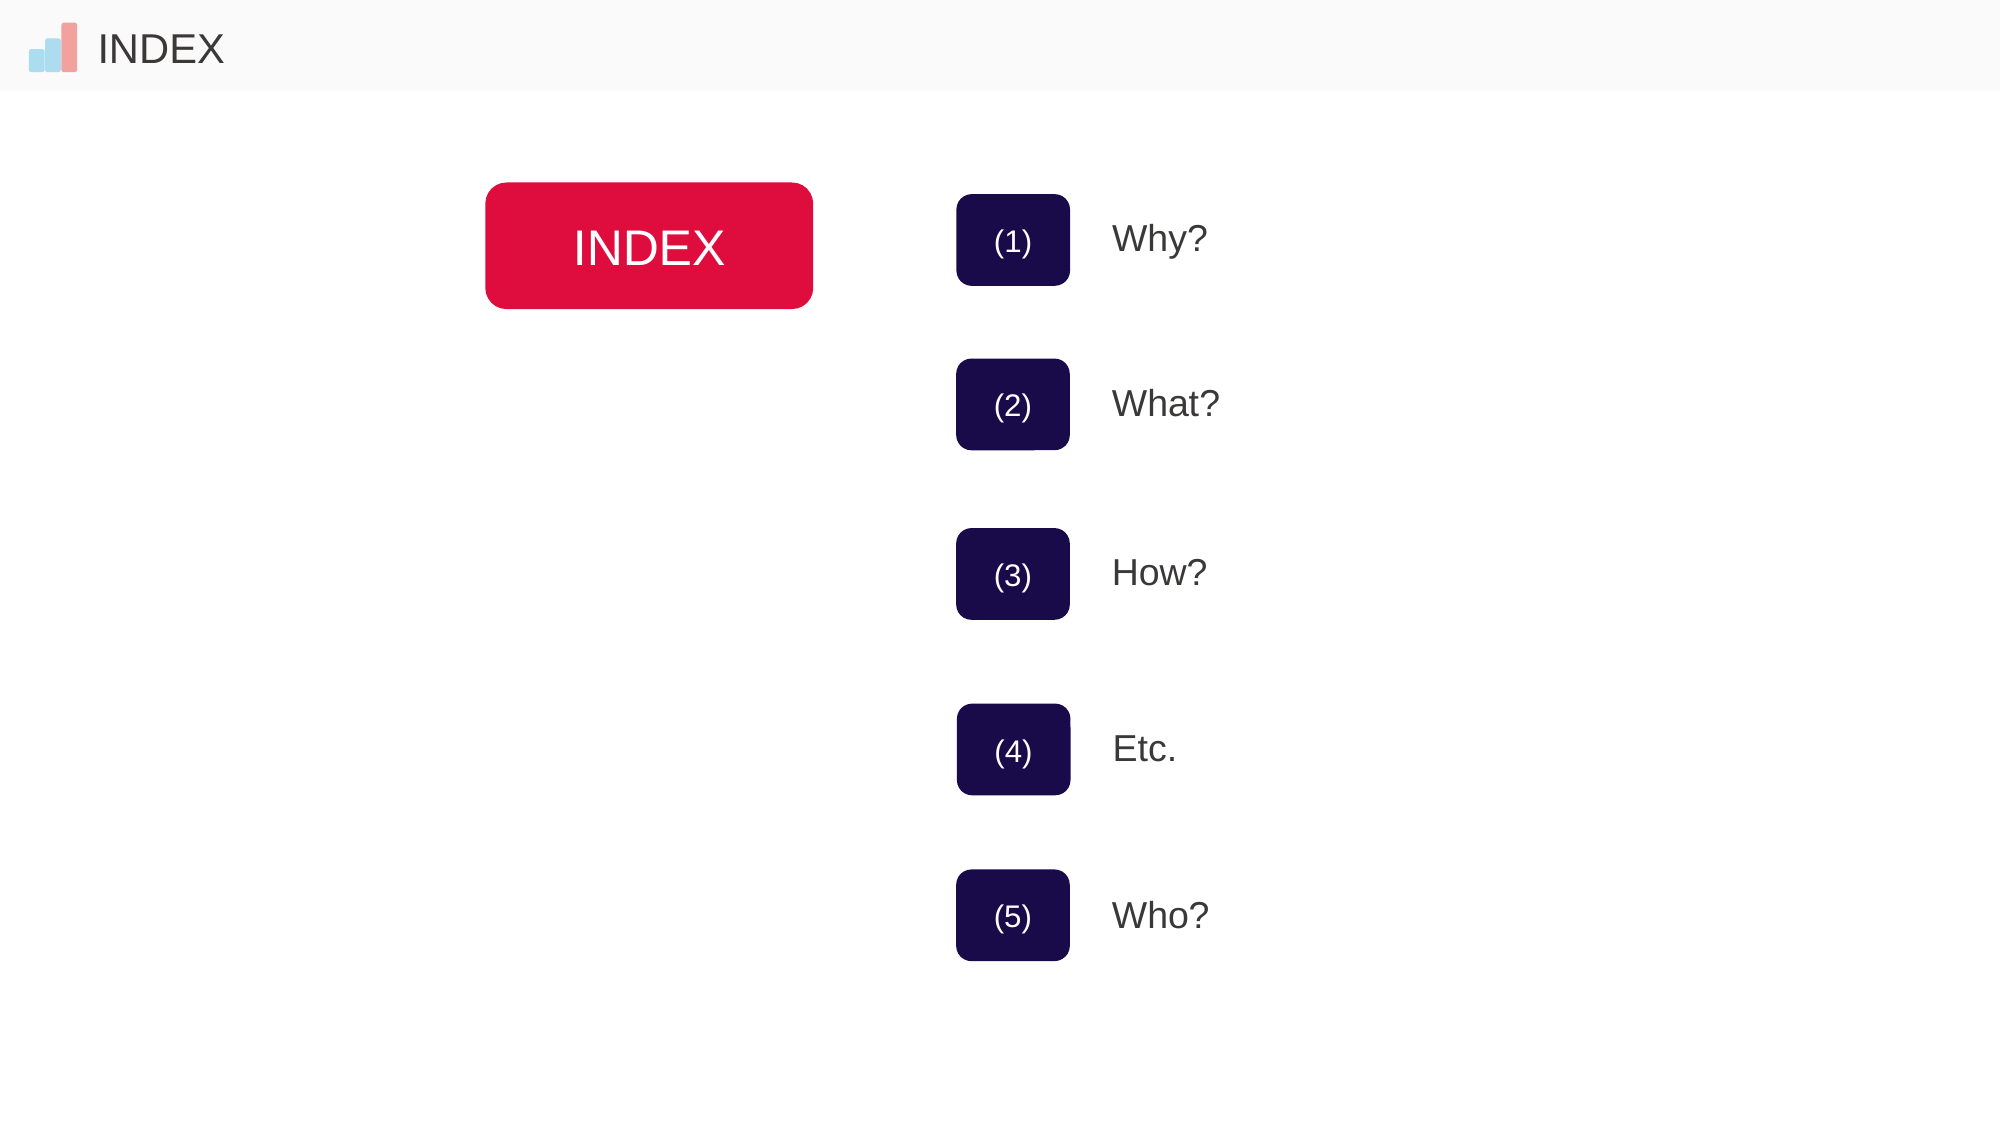

INDEX

INDEX
(1)
Why?
(2)
What?
(3)
How?
(4)
Etc.
(5)
Who?

Copyright ⓒ Slug. All right reserved.